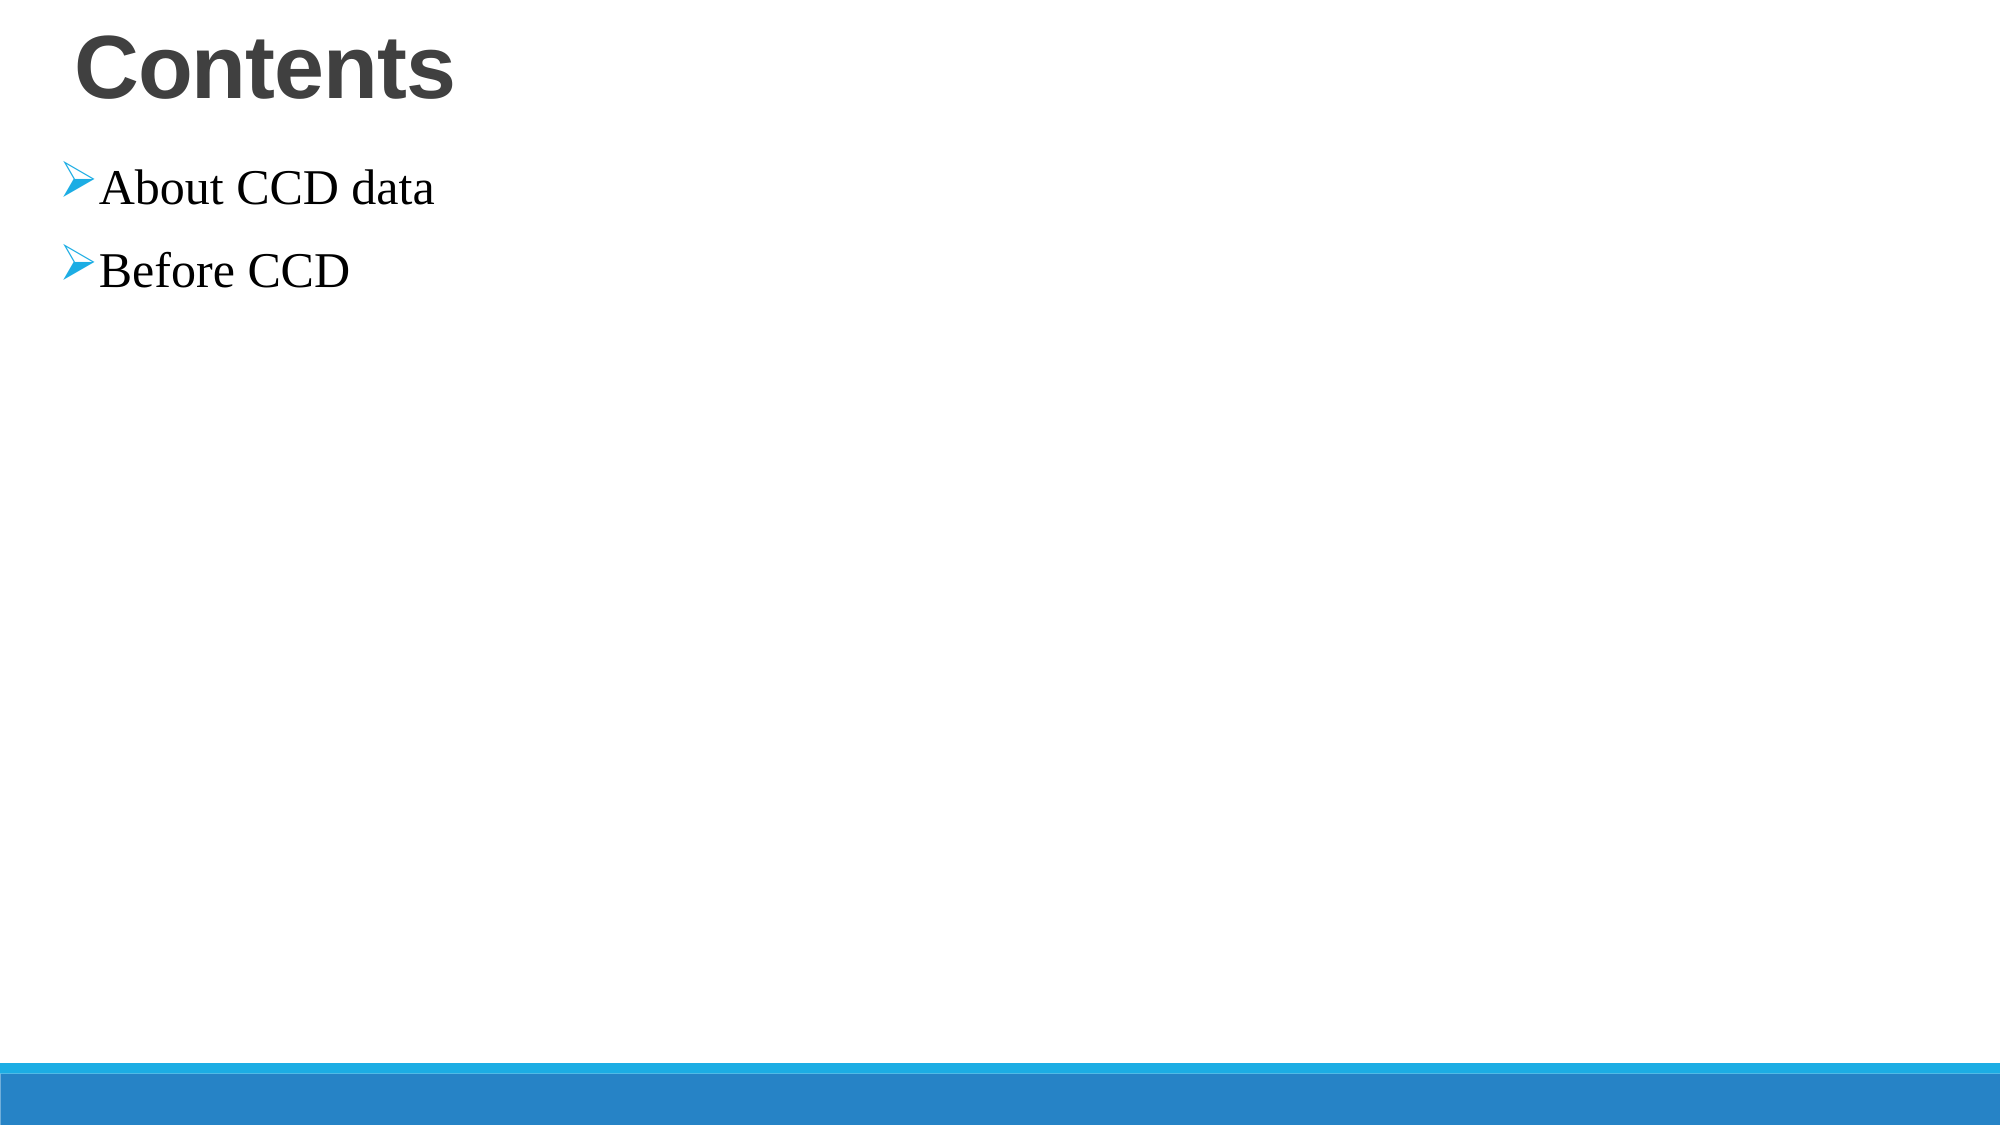

# Contents
About CCD data
Before CCD